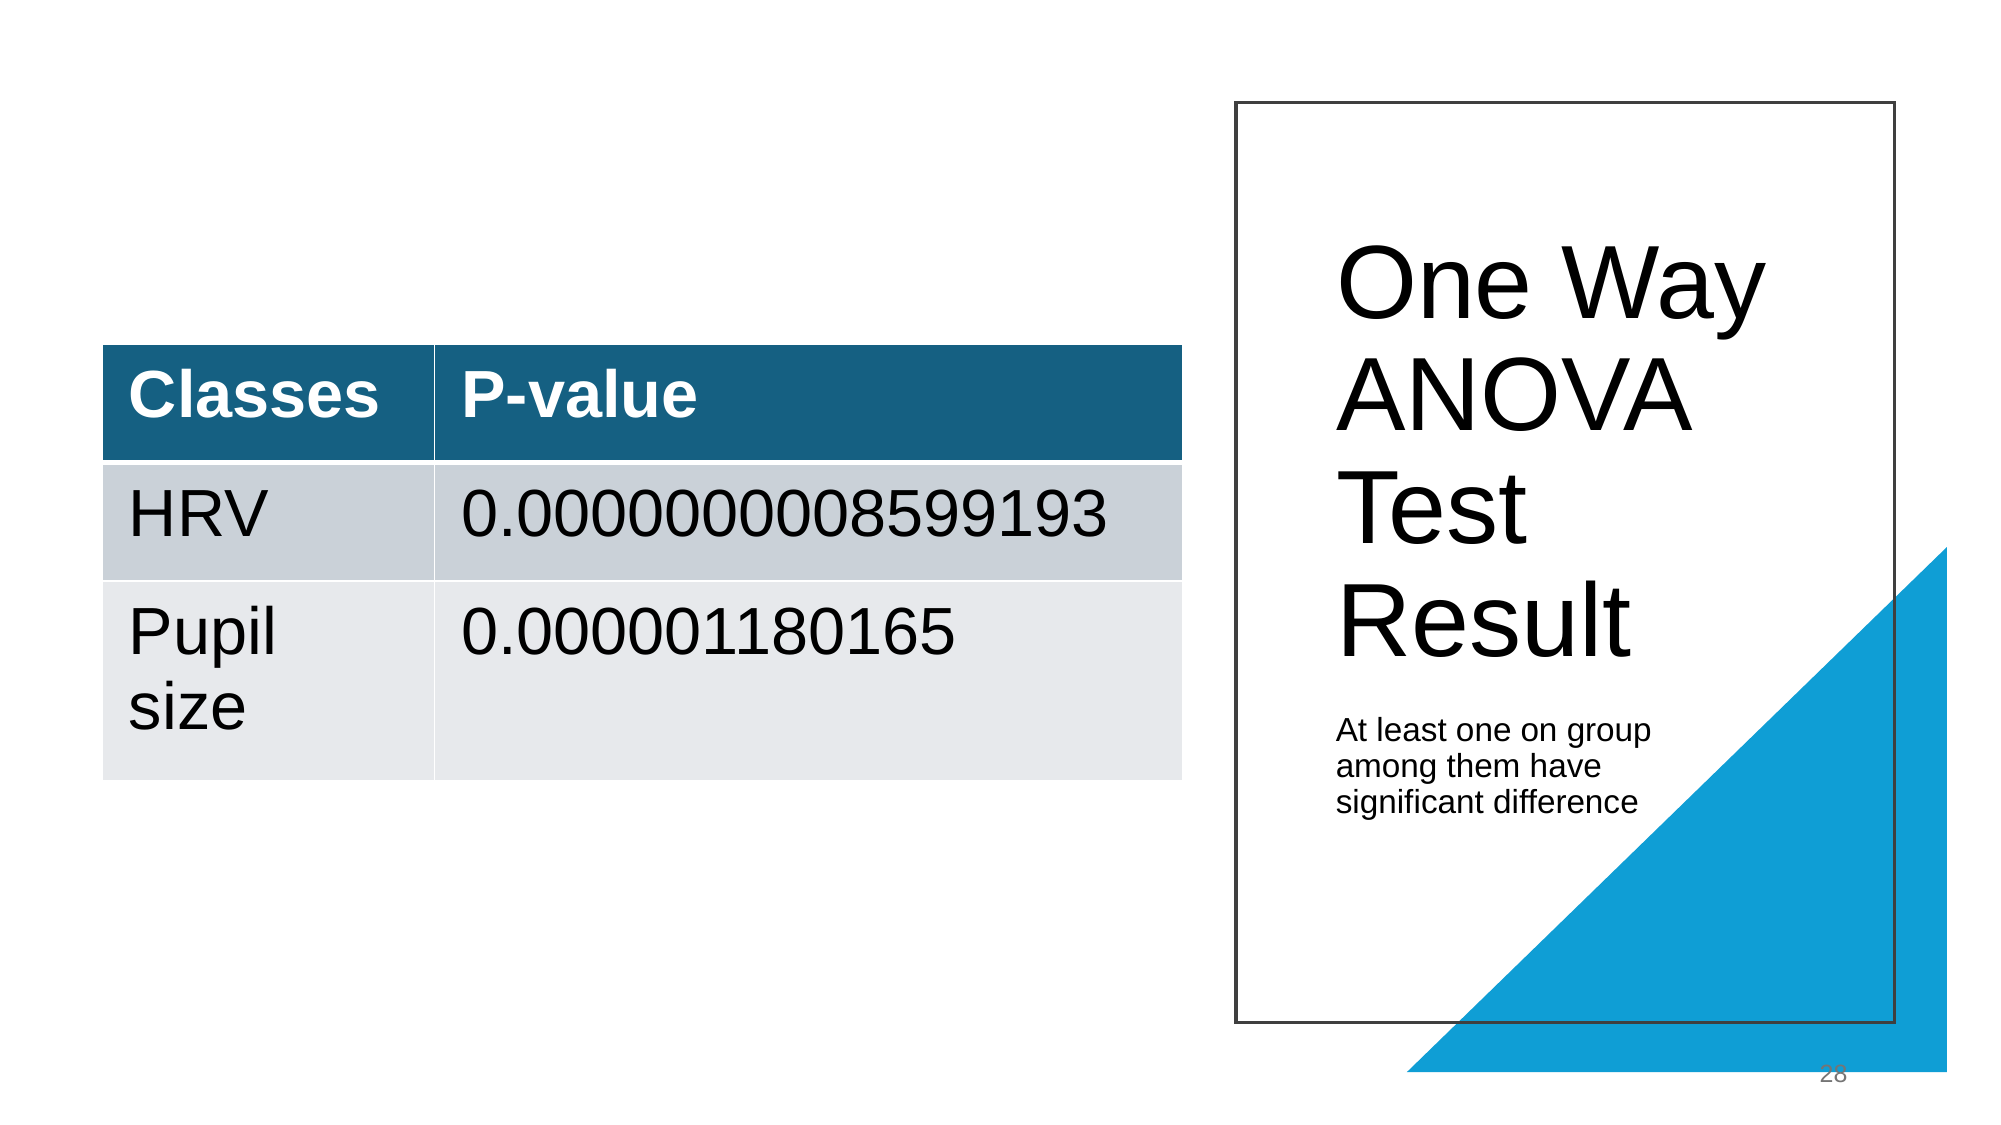

# One Way ANOVA Test Result
| Classes | P-value |
| --- | --- |
| HRV | 0.0000000008599193 |
| Pupil size | 0.000001180165 |

At least one on group among them have significant difference

28